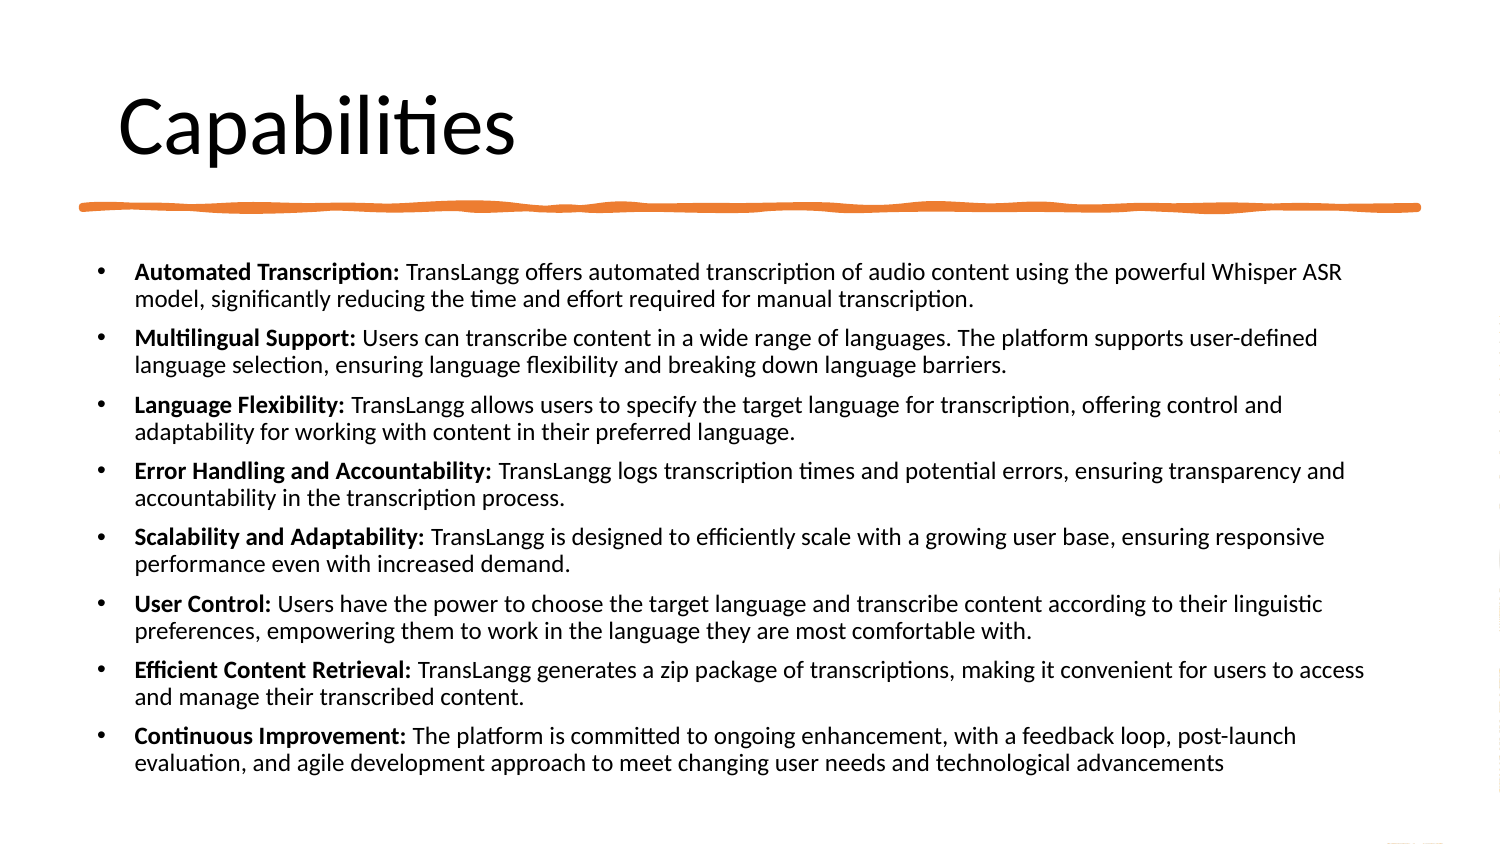

# Capabilities

Automated Transcription: TransLangg offers automated transcription of audio content using the powerful Whisper ASR model, significantly reducing the time and effort required for manual transcription.
Multilingual Support: Users can transcribe content in a wide range of languages. The platform supports user-defined language selection, ensuring language flexibility and breaking down language barriers.
Language Flexibility: TransLangg allows users to specify the target language for transcription, offering control and adaptability for working with content in their preferred language.
Error Handling and Accountability: TransLangg logs transcription times and potential errors, ensuring transparency and accountability in the transcription process.
Scalability and Adaptability: TransLangg is designed to efficiently scale with a growing user base, ensuring responsive performance even with increased demand.
User Control: Users have the power to choose the target language and transcribe content according to their linguistic preferences, empowering them to work in the language they are most comfortable with.
Efficient Content Retrieval: TransLangg generates a zip package of transcriptions, making it convenient for users to access and manage their transcribed content.
Continuous Improvement: The platform is committed to ongoing enhancement, with a feedback loop, post-launch evaluation, and agile development approach to meet changing user needs and technological advancements